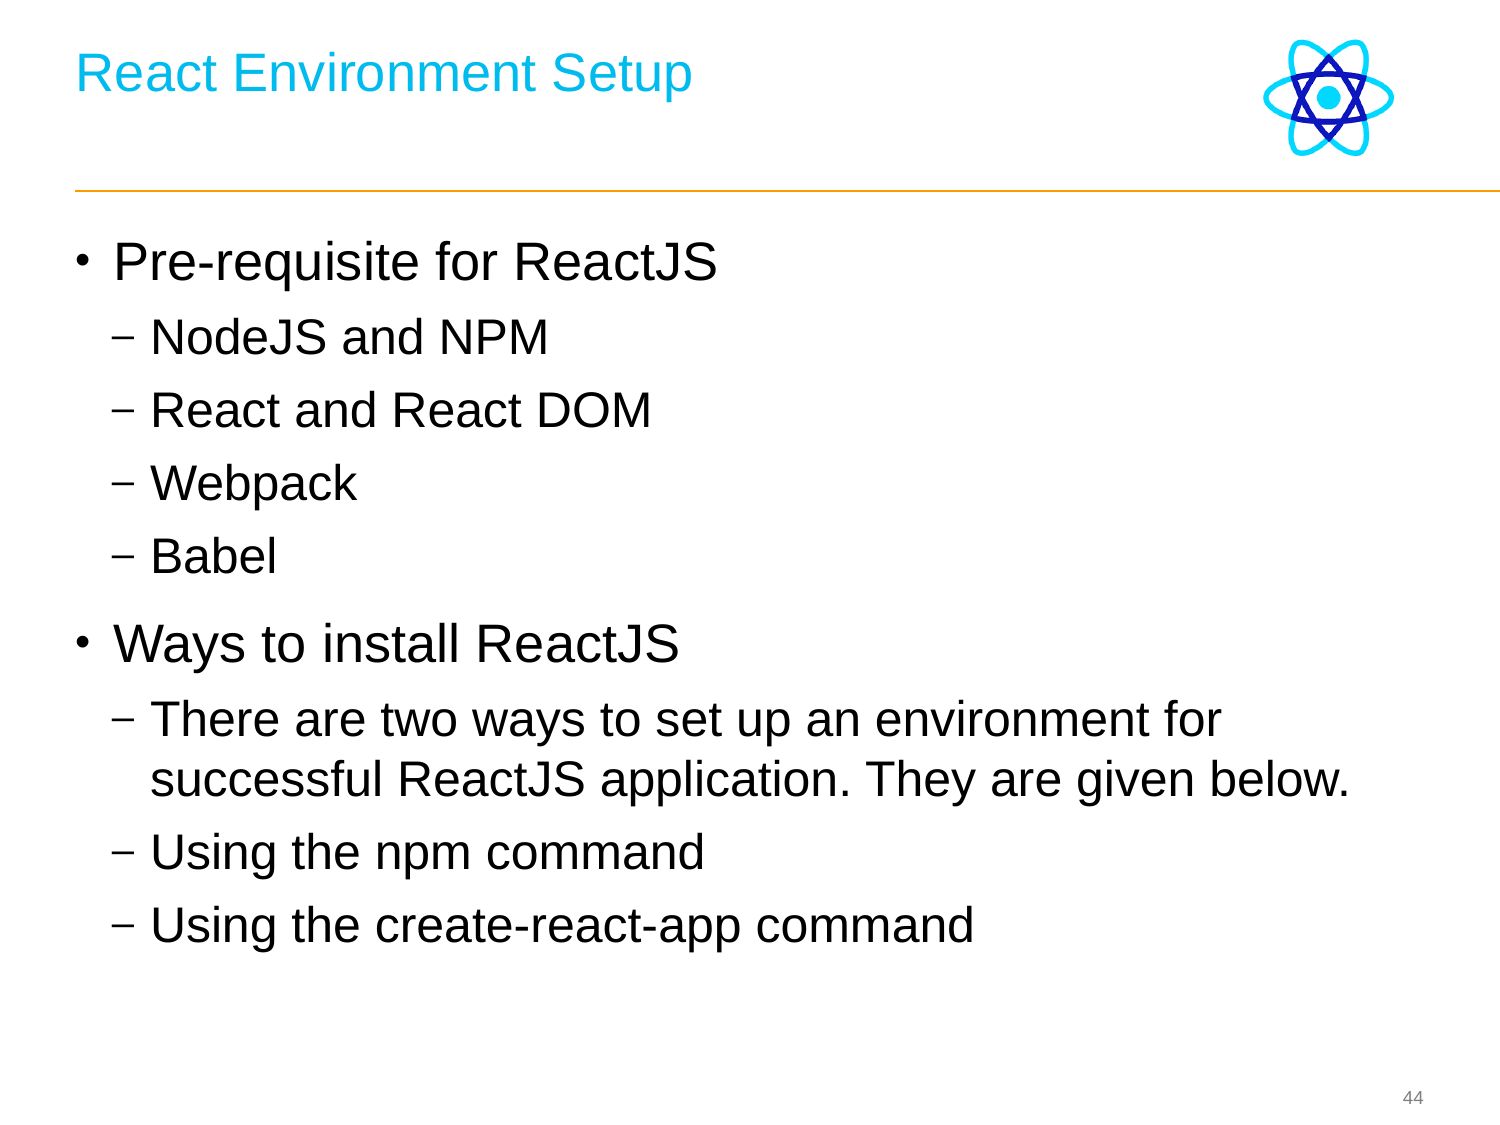

# React Environment Setup
Pre-requisite for ReactJS
NodeJS and NPM
React and React DOM
Webpack
Babel
Ways to install ReactJS
There are two ways to set up an environment for successful ReactJS application. They are given below.
Using the npm command
Using the create-react-app command